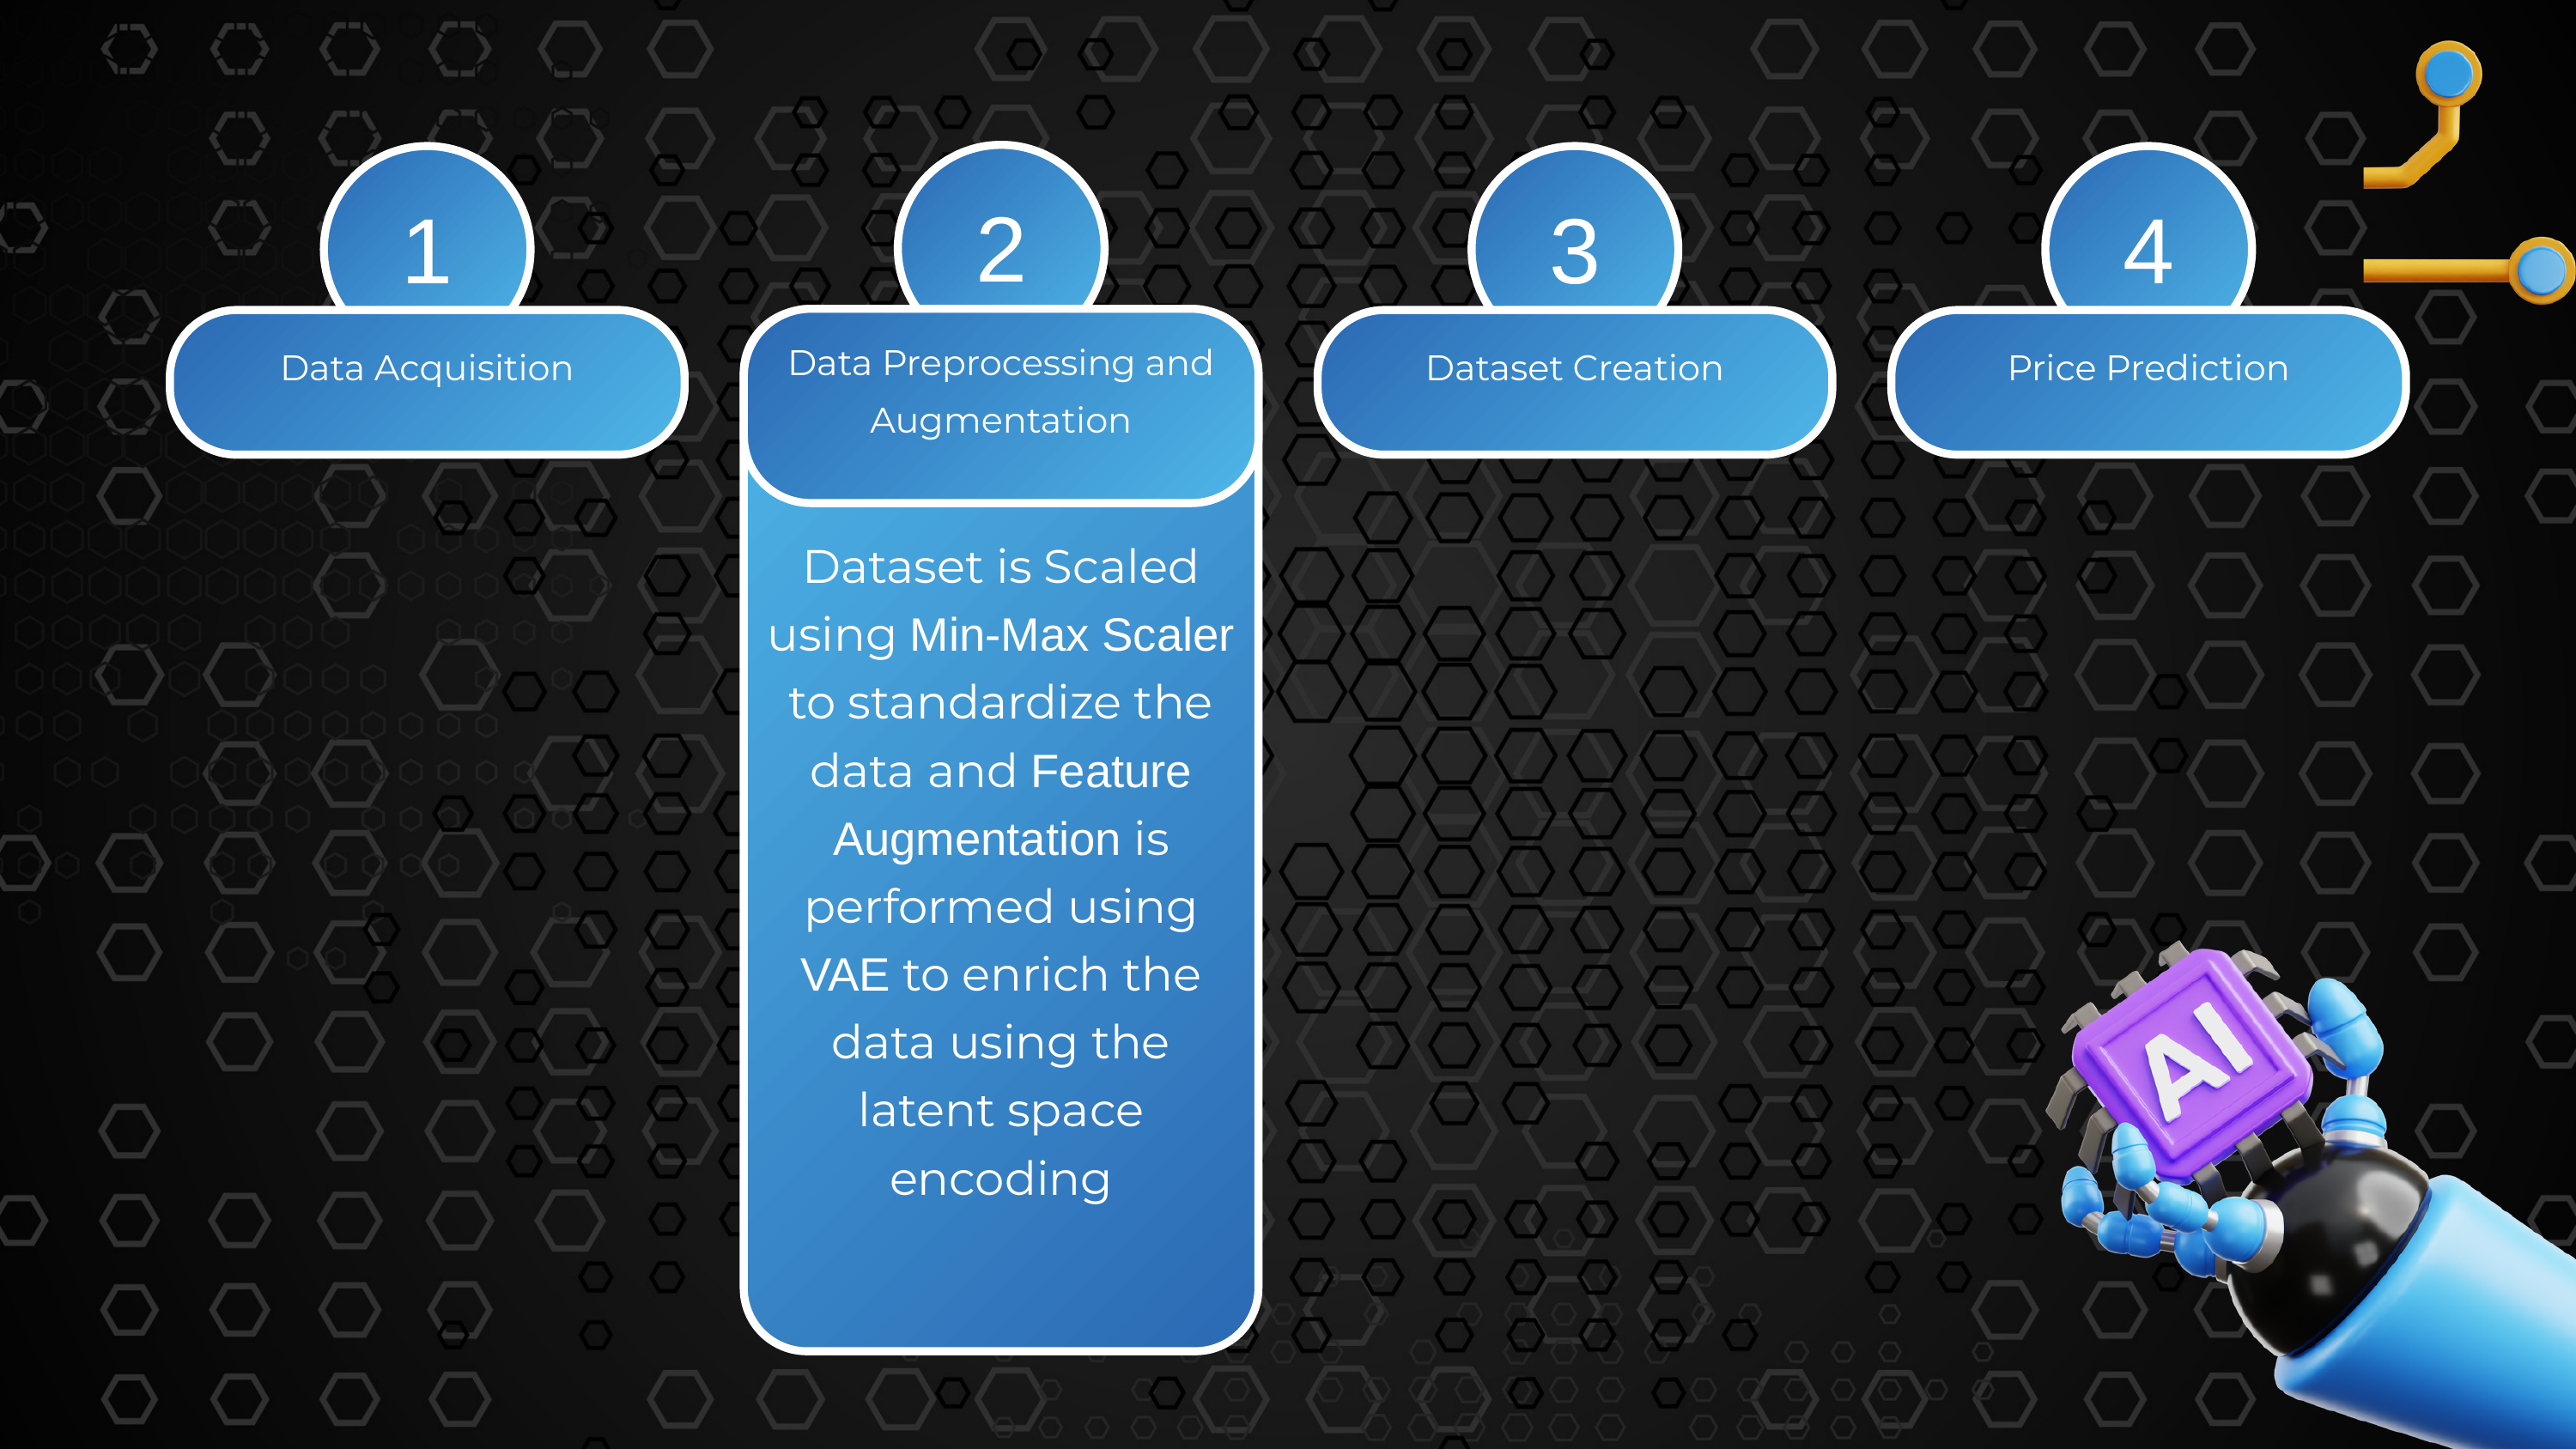

2

1

3

4

Data Preprocessing and Augmentation

Data Acquisition

Dataset Creation

Price Prediction
Dataset is Scaled using Min-Max Scaler to standardize the data and Feature Augmentation is performed using VAE to enrich the data using the latent space encoding